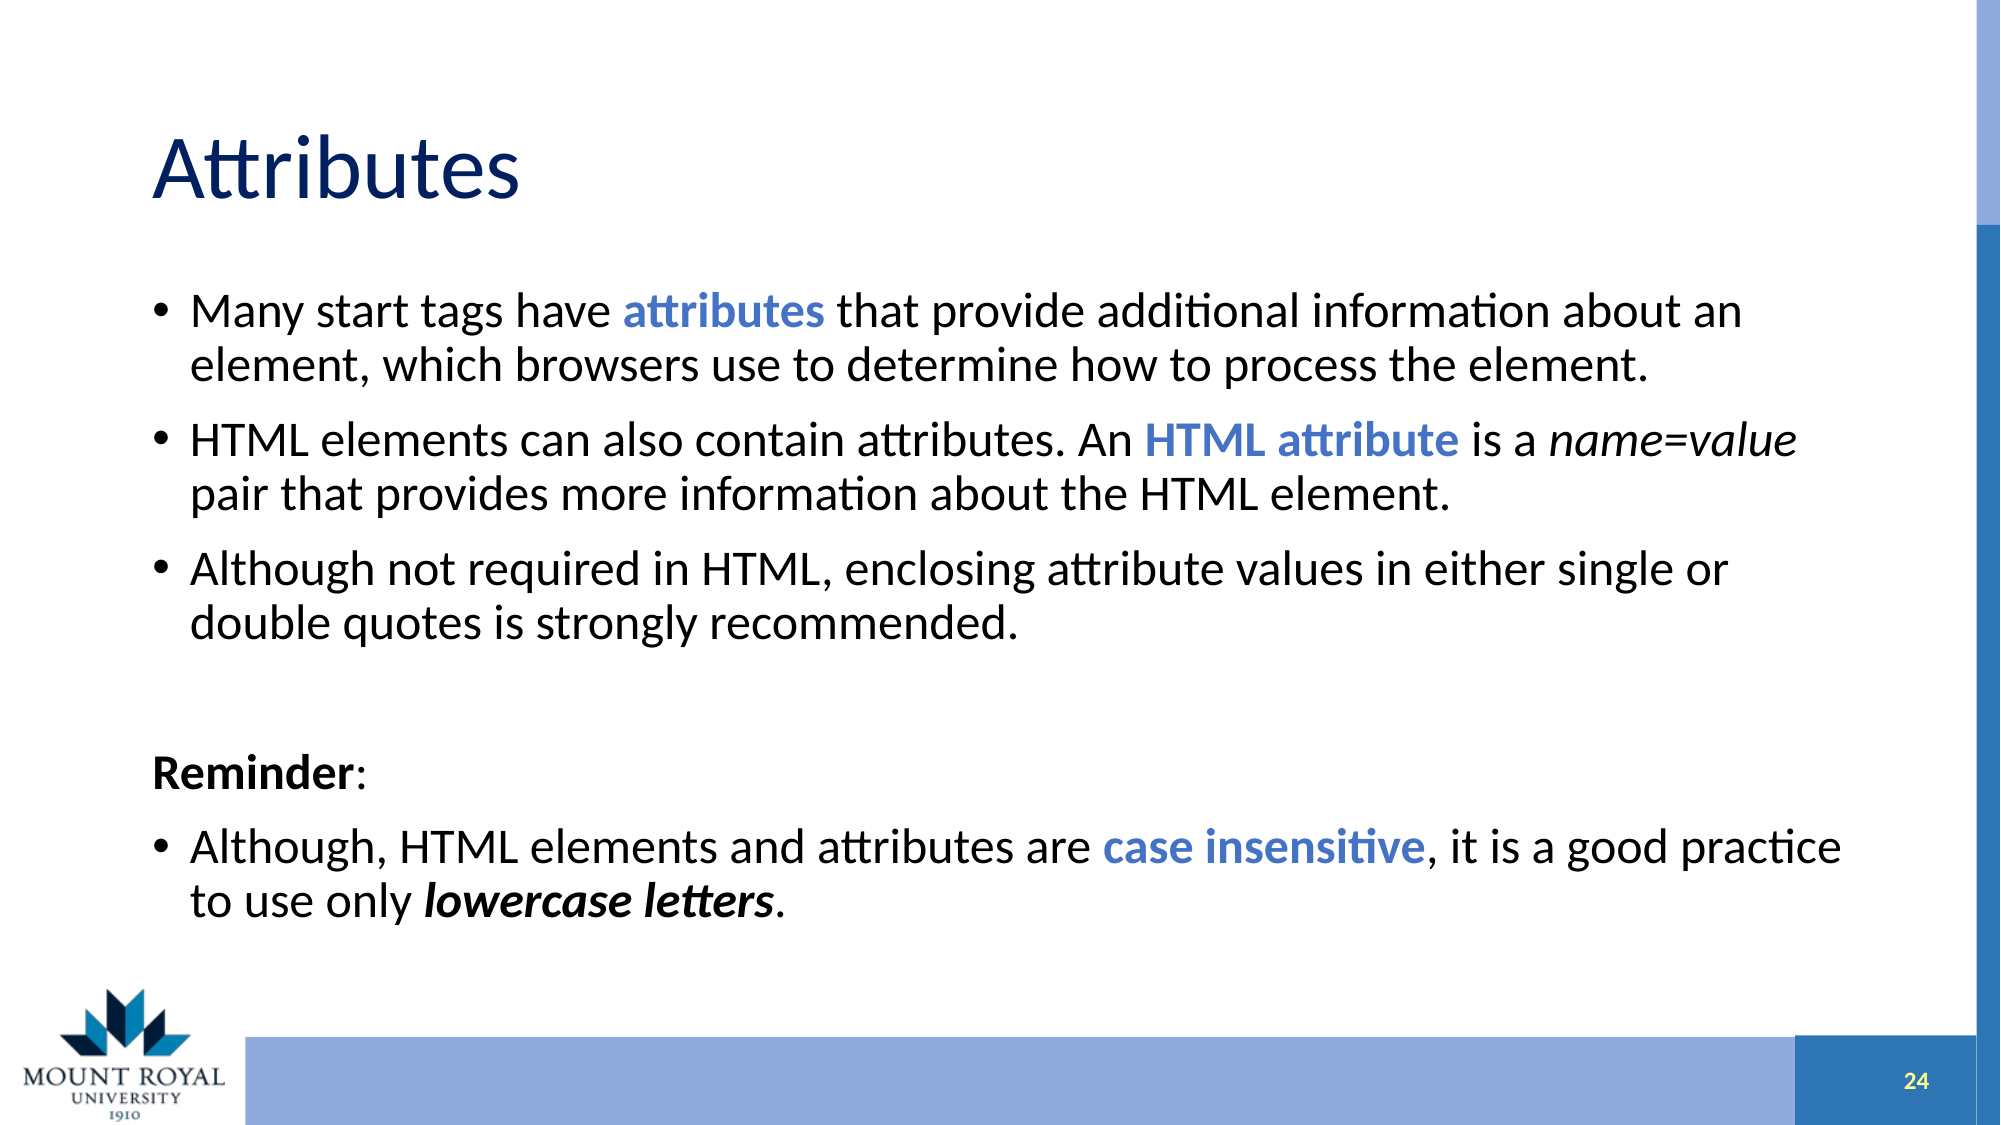

# Attributes
Many start tags have attributes that provide additional information about an element, which browsers use to determine how to process the element.
HTML elements can also contain attributes. An HTML attribute is a name=value pair that provides more information about the HTML element.
Although not required in HTML, enclosing attribute values in either single or double quotes is strongly recommended.

Reminder:
Although, HTML elements and attributes are case insensitive, it is a good practice to use only lowercase letters.

24